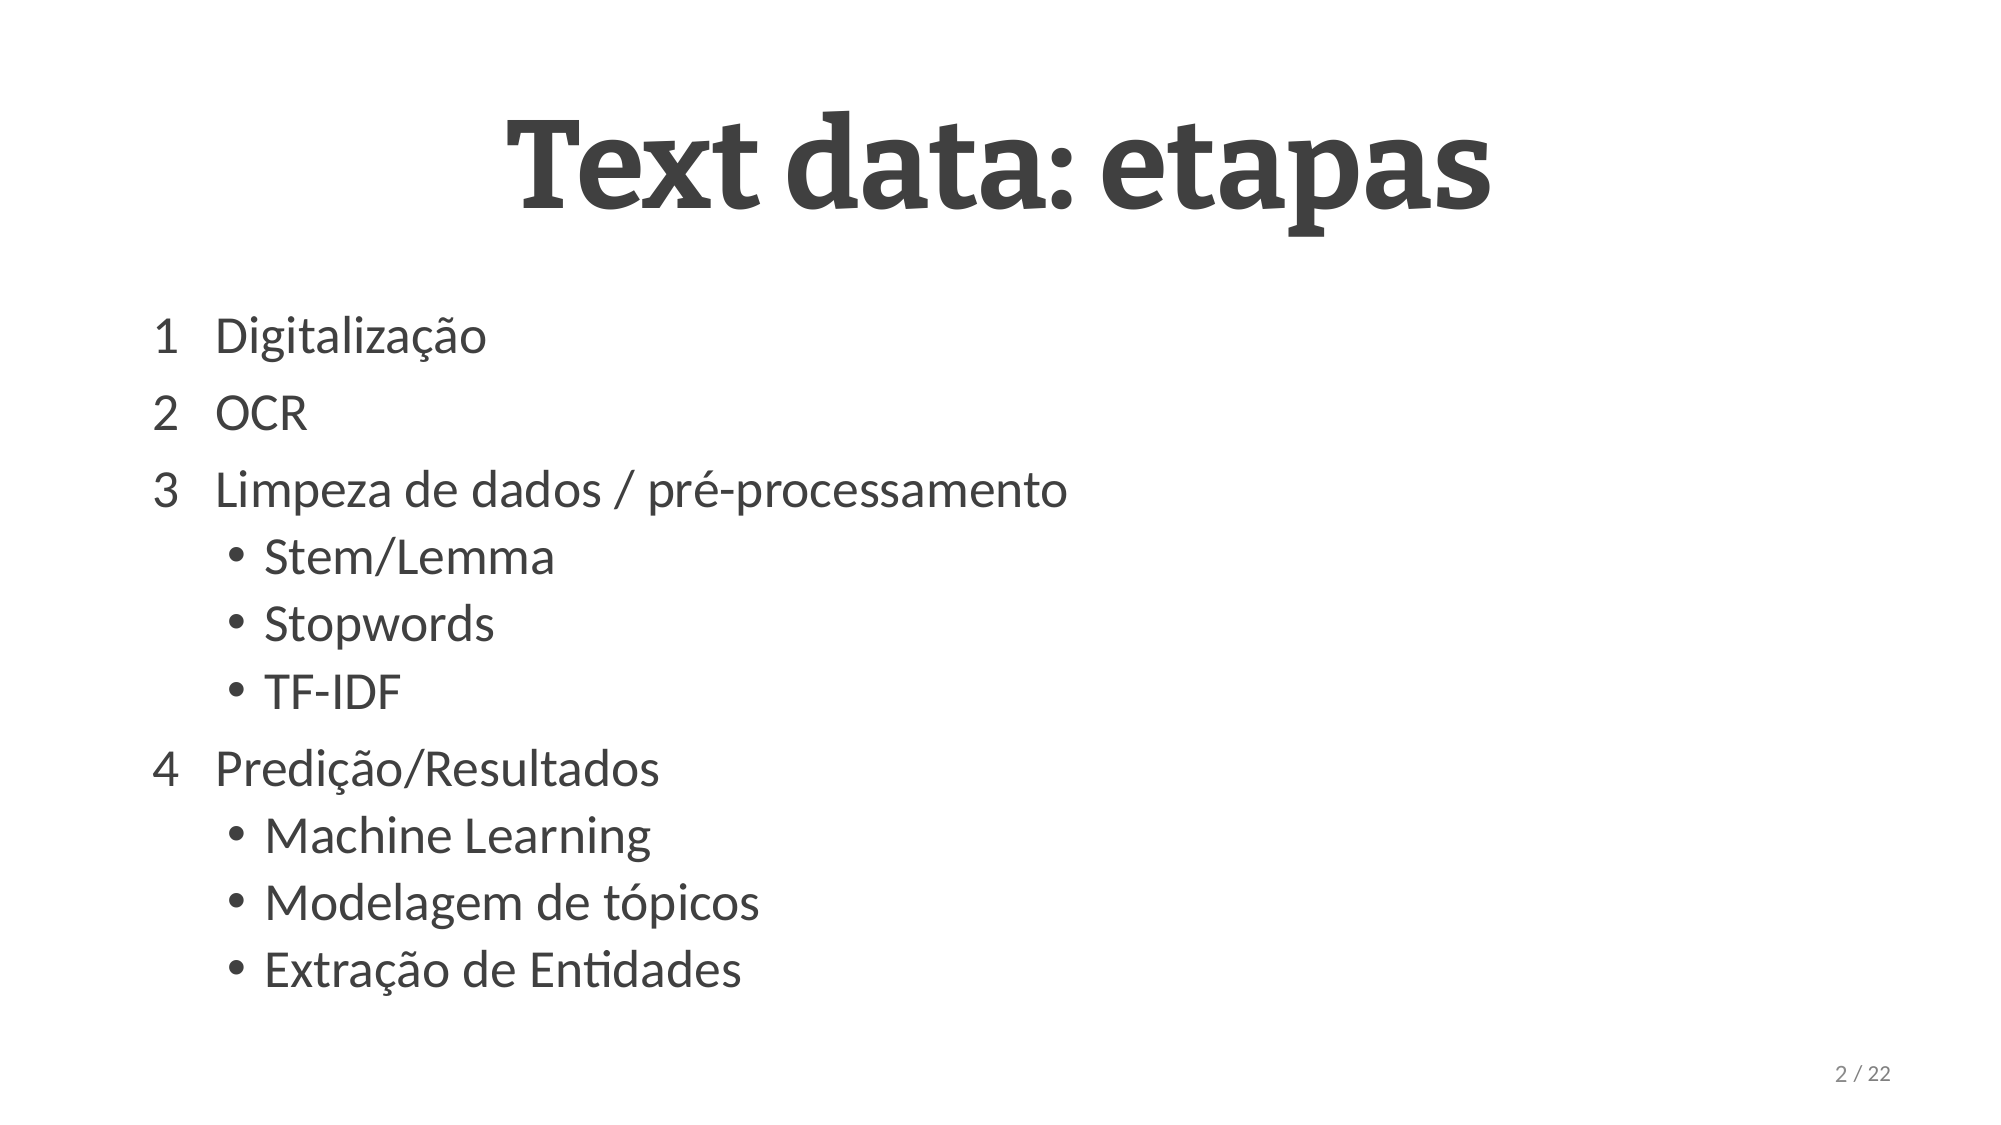

# Text data: etapas
1   Digitalização
2   OCR
3   Limpeza de dados / pré-processamento
Stem/Lemma
Stopwords
TF-IDF
4   Predição/Resultados
Machine Learning
Modelagem de tópicos
Extração de Entidades
2